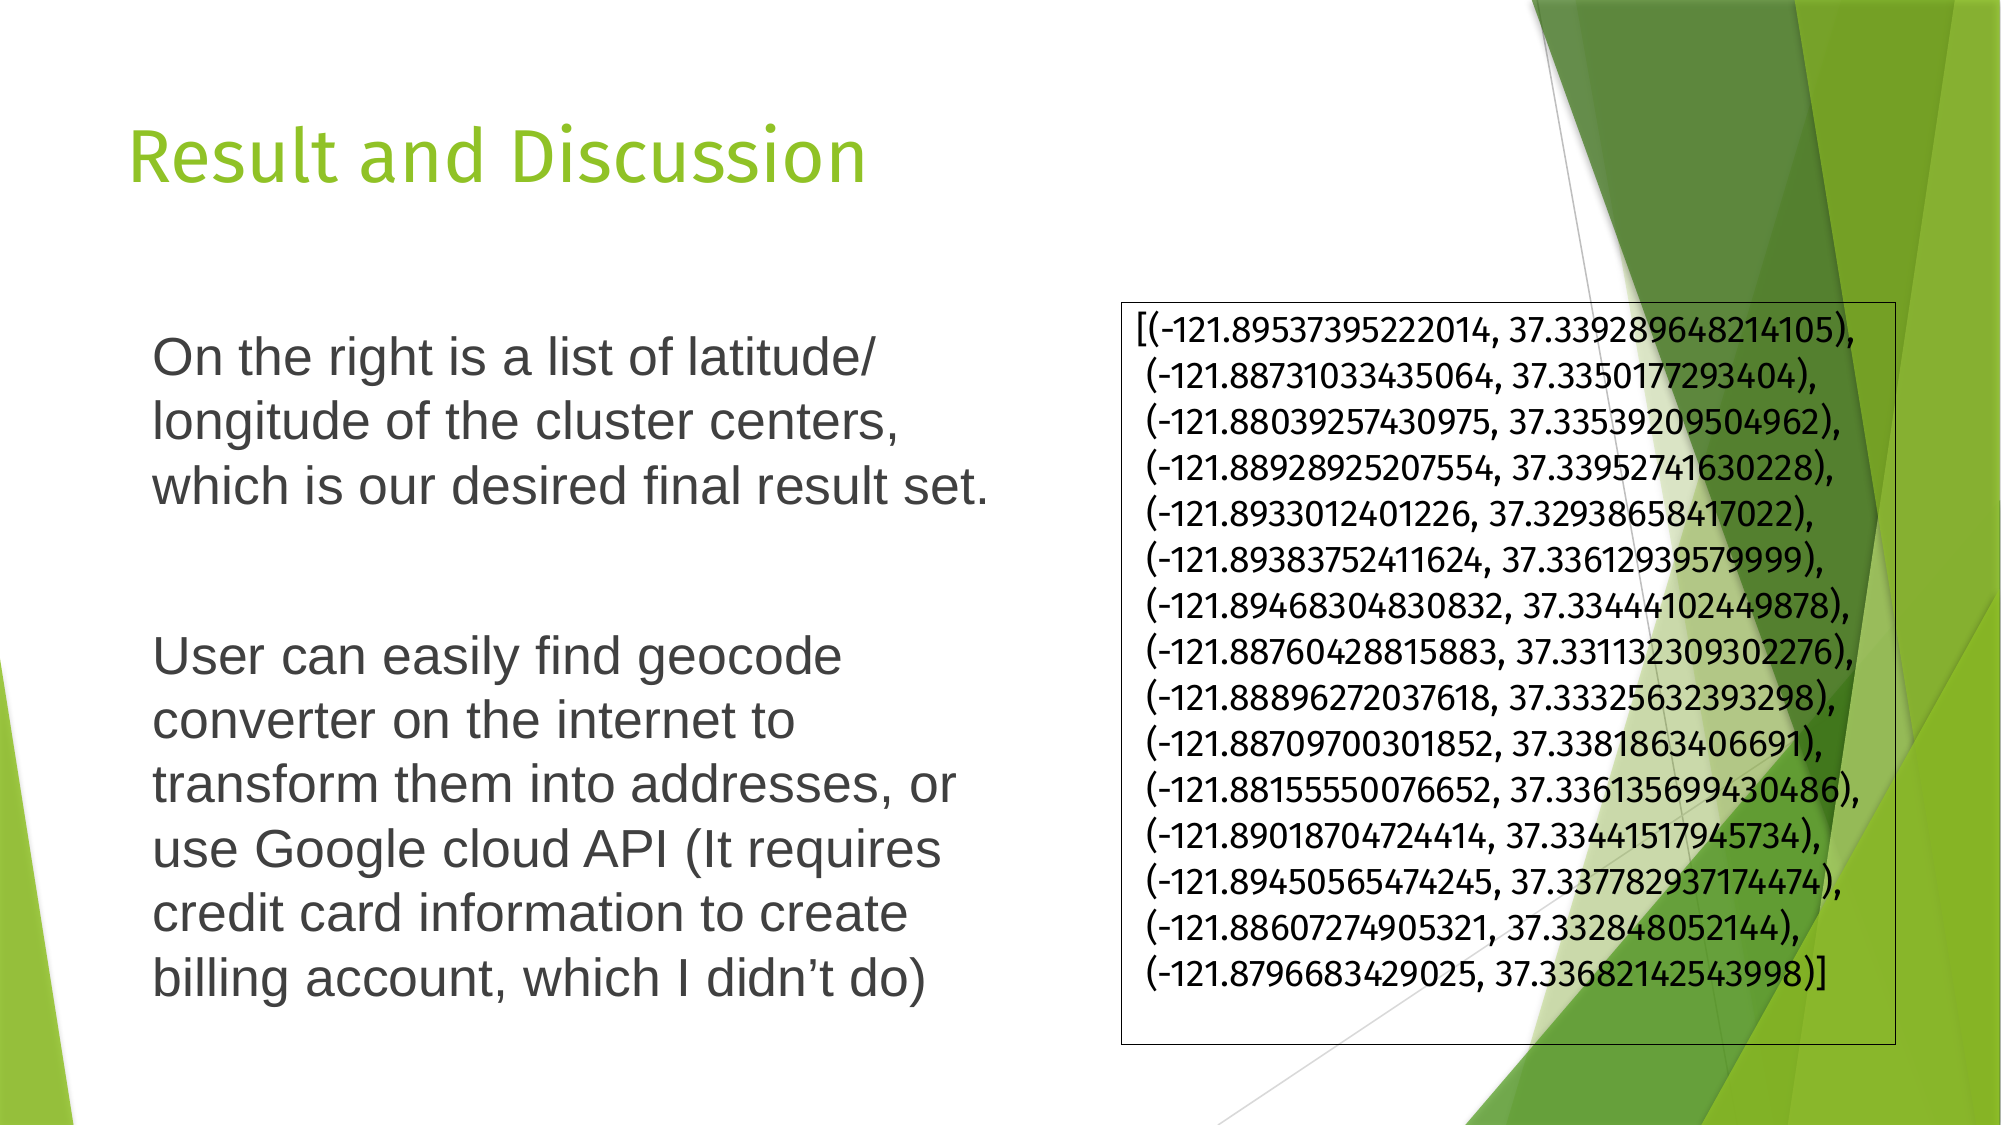

# Result and Discussion
[(-121.89537395222014, 37.339289648214105),
 (-121.88731033435064, 37.3350177293404),
 (-121.88039257430975, 37.33539209504962),
 (-121.88928925207554, 37.33952741630228),
 (-121.8933012401226, 37.32938658417022),
 (-121.89383752411624, 37.33612939579999),
 (-121.89468304830832, 37.33444102449878),
 (-121.88760428815883, 37.331132309302276),
 (-121.88896272037618, 37.33325632393298),
 (-121.88709700301852, 37.3381863406691),
 (-121.88155550076652, 37.336135699430486),
 (-121.89018704724414, 37.33441517945734),
 (-121.89450565474245, 37.337782937174474),
 (-121.88607274905321, 37.332848052144),
 (-121.8796683429025, 37.33682142543998)]

On the right is a list of latitude/longitude of the cluster centers, which is our desired final result set.

User can easily find geocode converter on the internet to transform them into addresses, or use Google cloud API (It requires credit card information to create billing account, which I didn’t do)